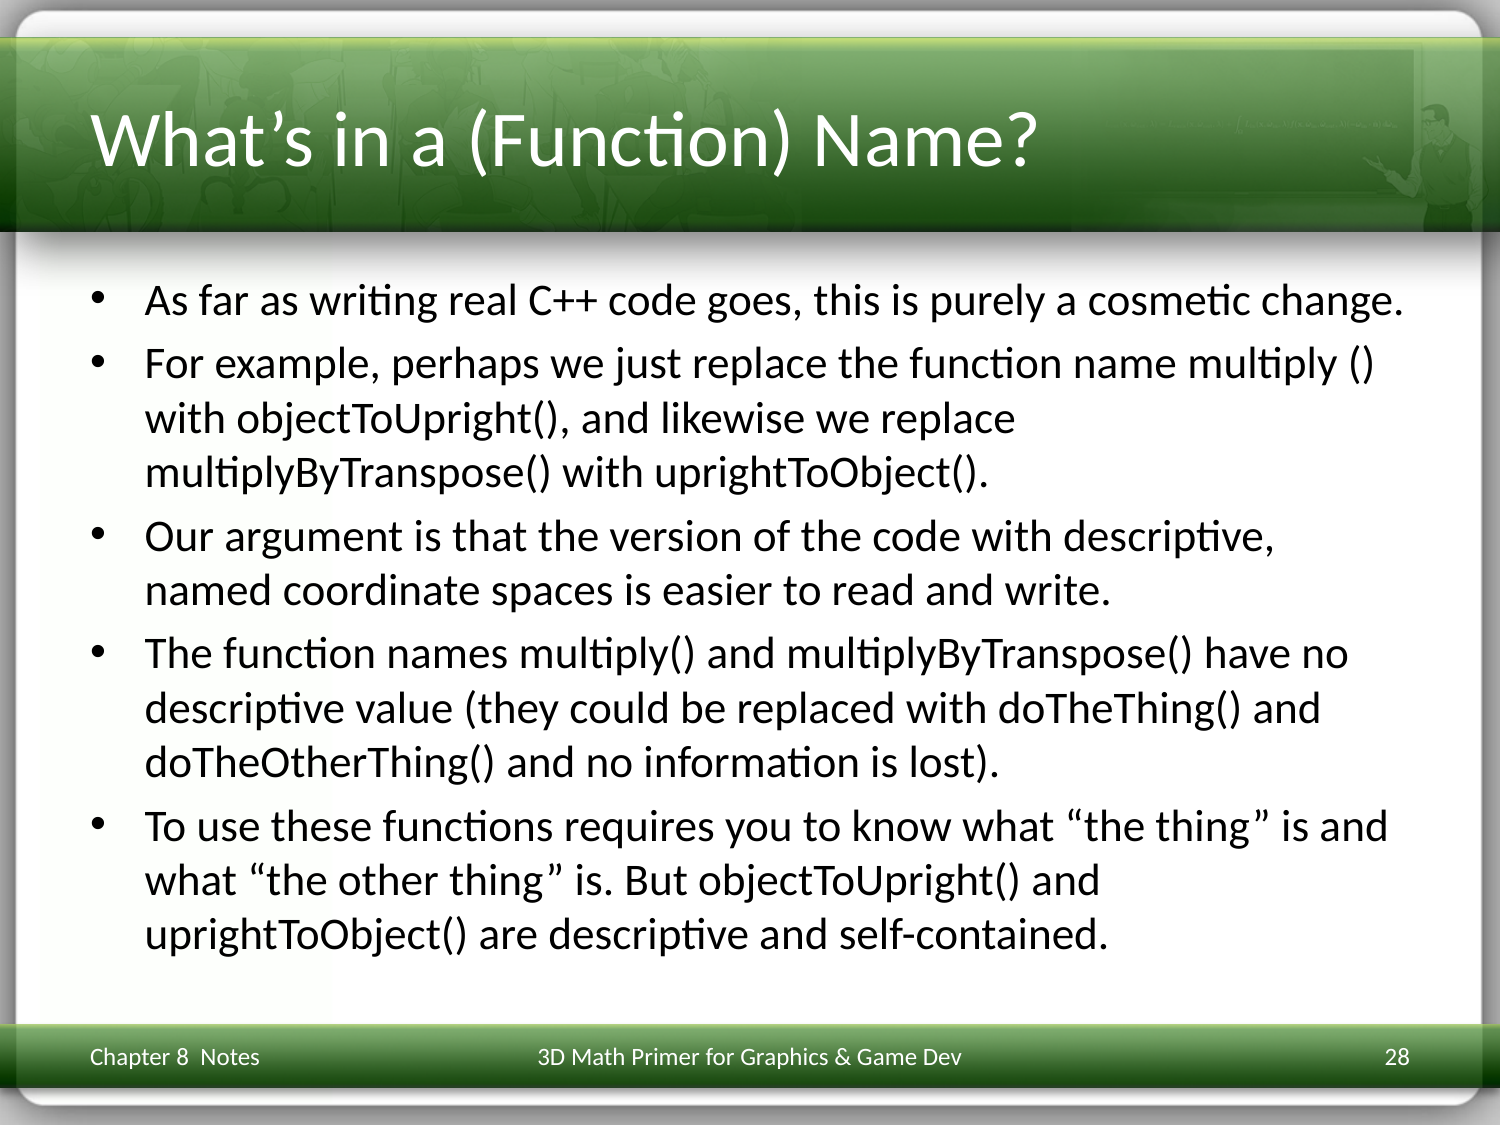

# What’s in a (Function) Name?
As far as writing real C++ code goes, this is purely a cosmetic change.
For example, perhaps we just replace the function name multiply () with objectToUpright(), and likewise we replace multiplyByTranspose() with uprightToObject().
Our argument is that the version of the code with descriptive, named coordinate spaces is easier to read and write.
The function names multiply() and multiplyByTranspose() have no descriptive value (they could be replaced with doTheThing() and doTheOtherThing() and no information is lost).
To use these functions requires you to know what “the thing” is and what “the other thing” is. But objectToUpright() and uprightToObject() are descriptive and self-contained.
Chapter 8  Notes
3D Math Primer for Graphics & Game Dev
28